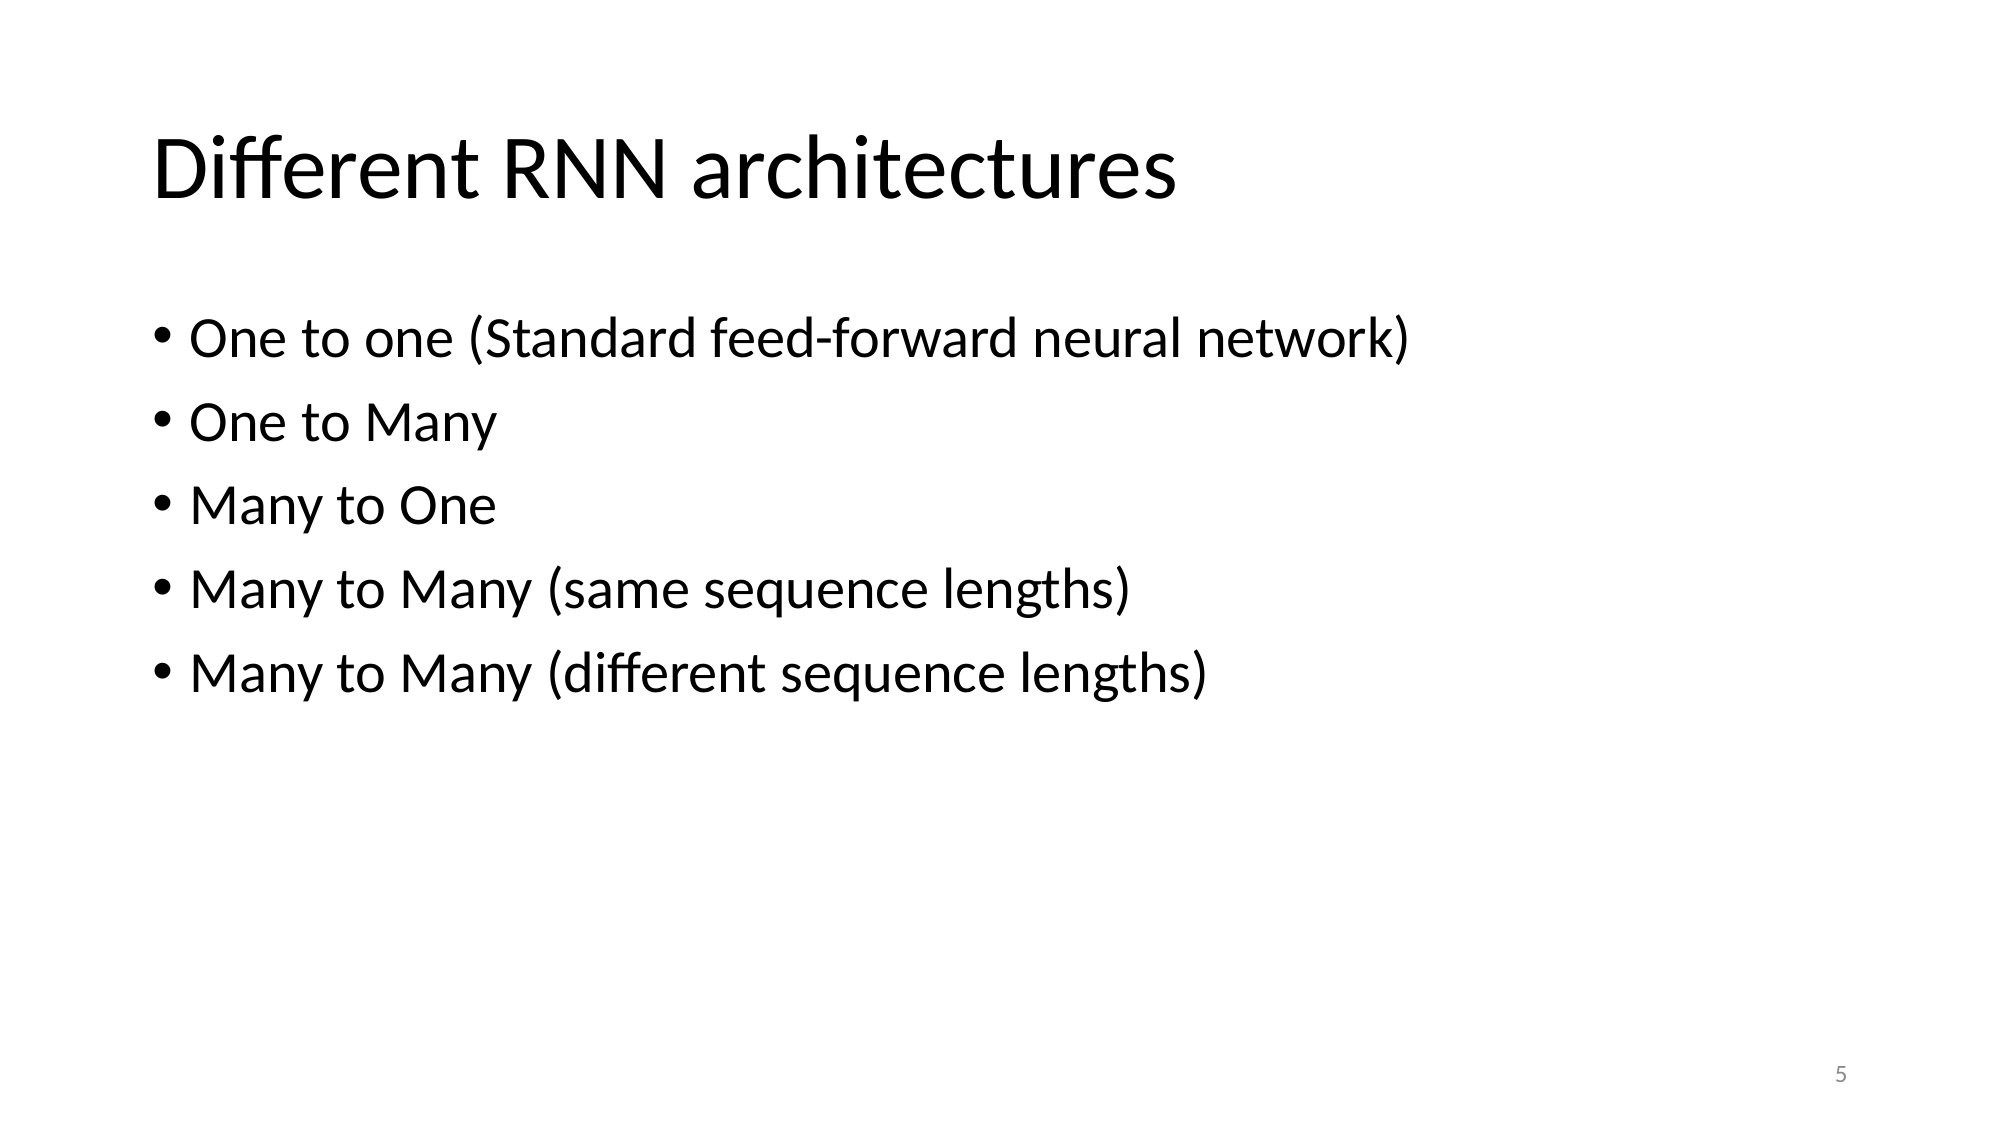

# Different RNN architectures
One to one (Standard feed-forward neural network)
One to Many
Many to One
Many to Many (same sequence lengths)
Many to Many (different sequence lengths)
5